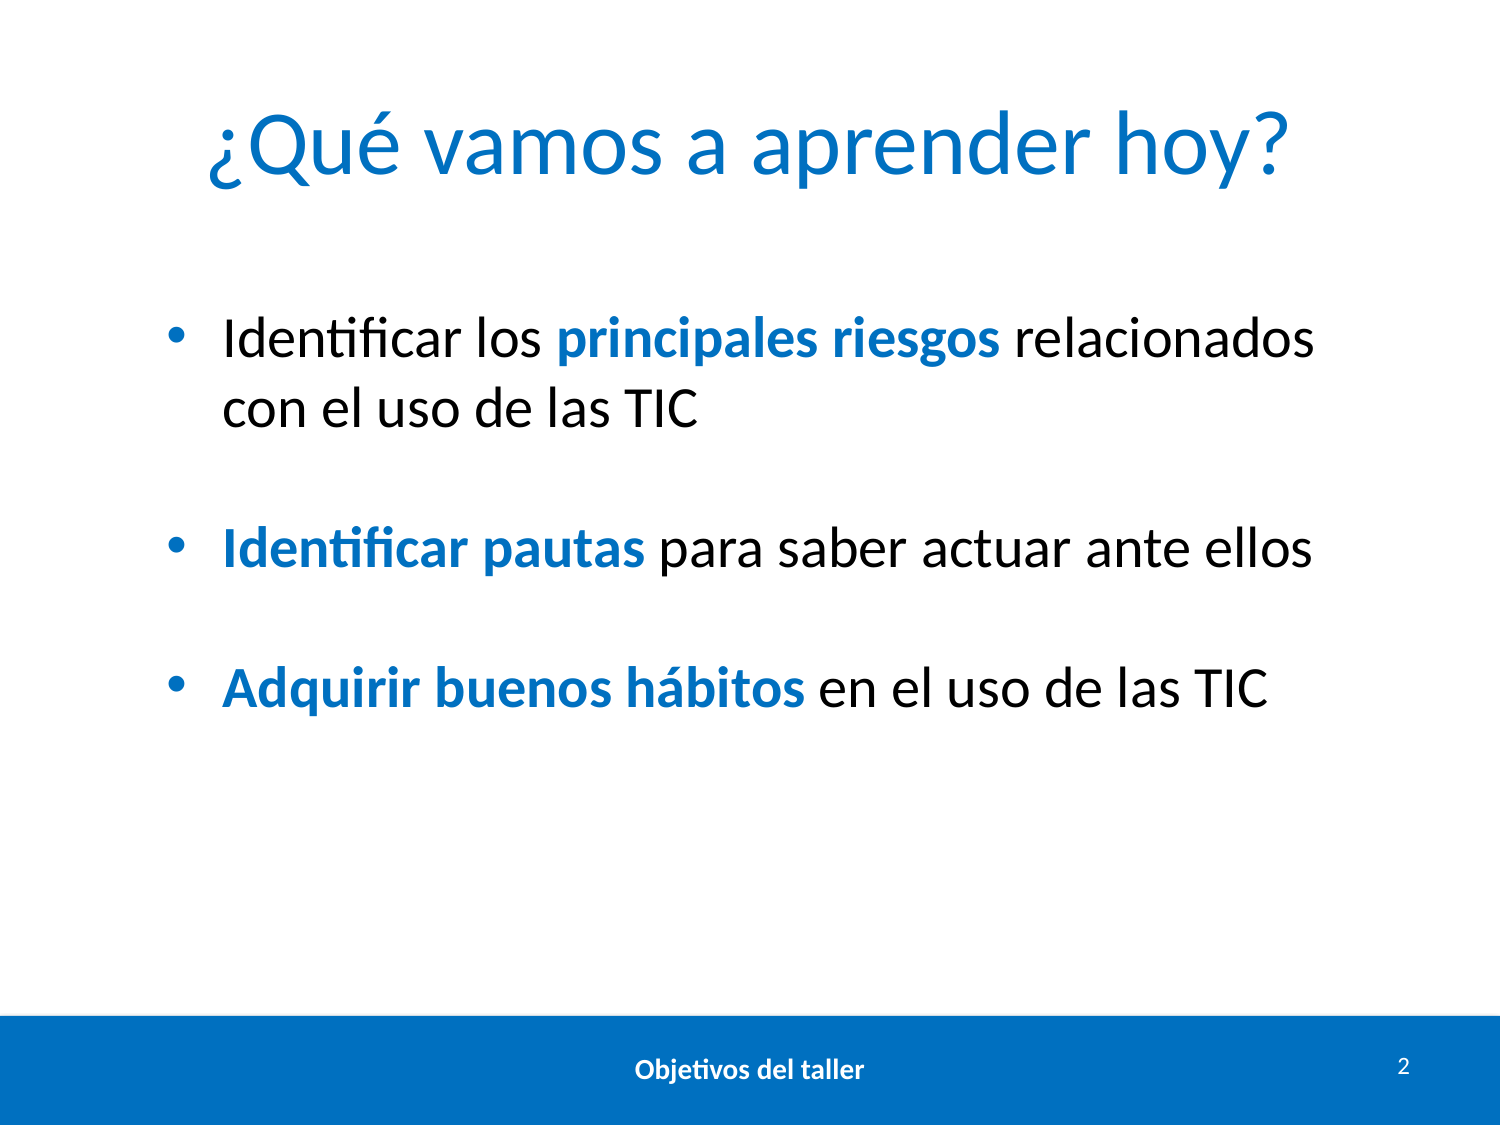

# ¿Qué vamos a aprender hoy?

Identificar los principales riesgos relacionados con el uso de las TIC

Identificar pautas para saber actuar ante ellos

Adquirir buenos hábitos en el uso de las TIC

Objetivos del taller
2